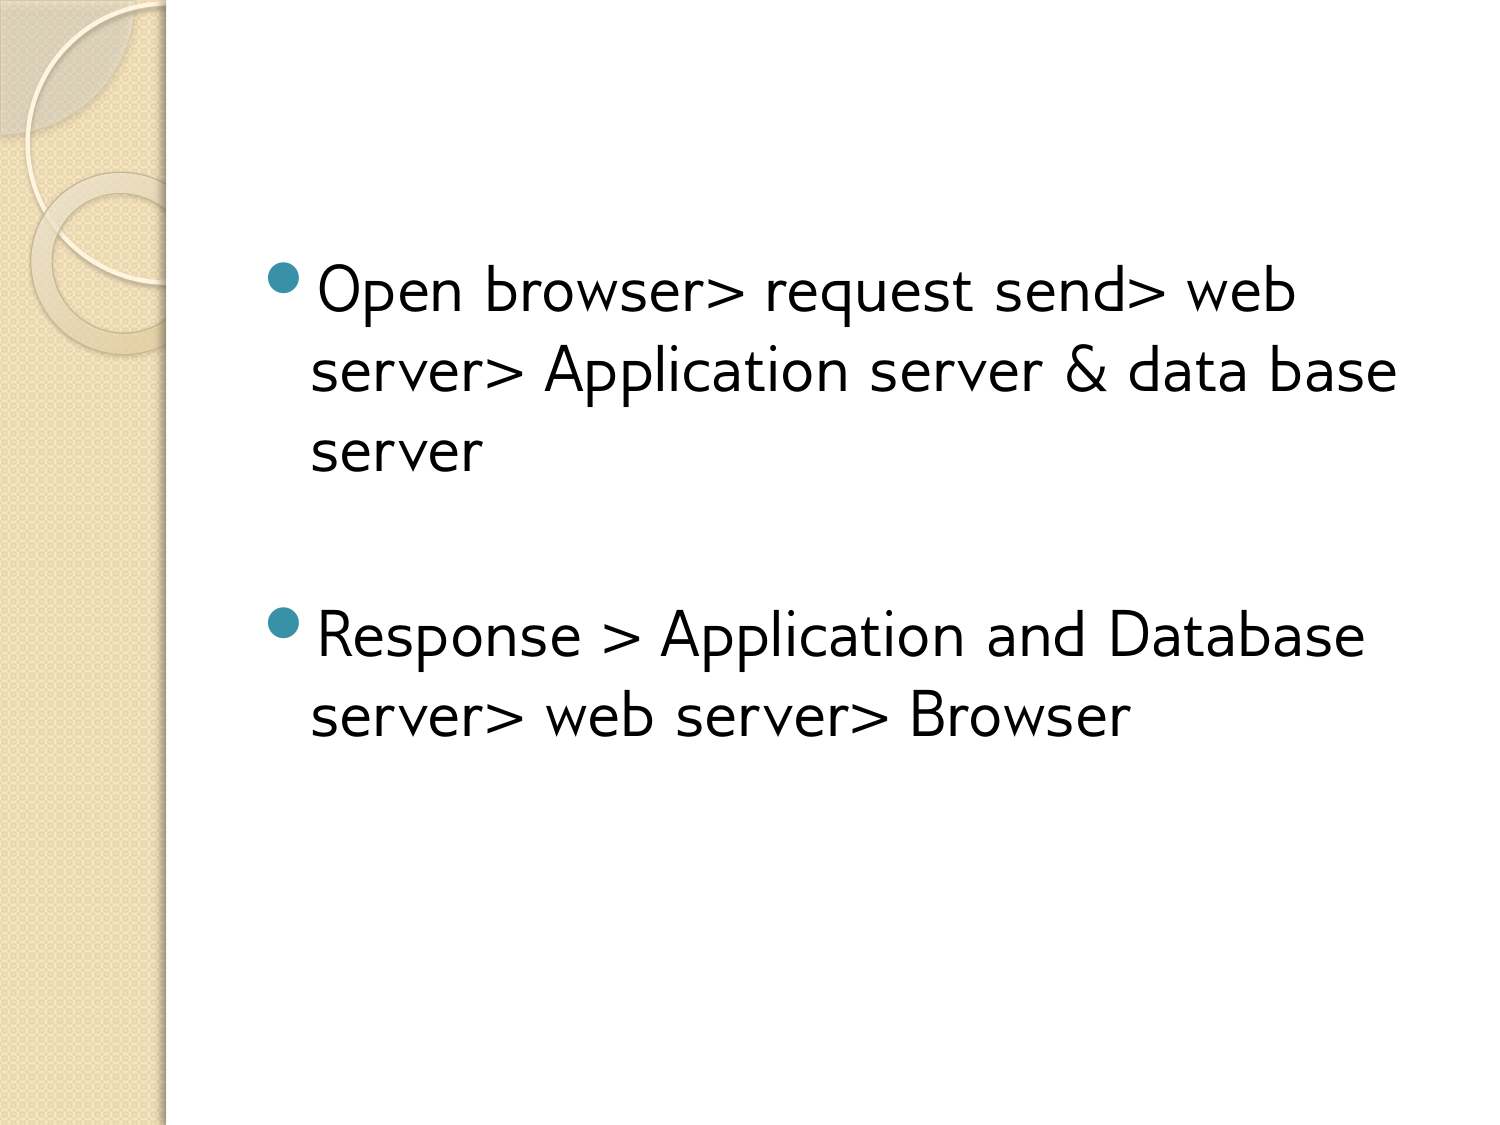

#
Open browser> request send> web server> Application server & data base server

Response > Application and Database server> web server> Browser